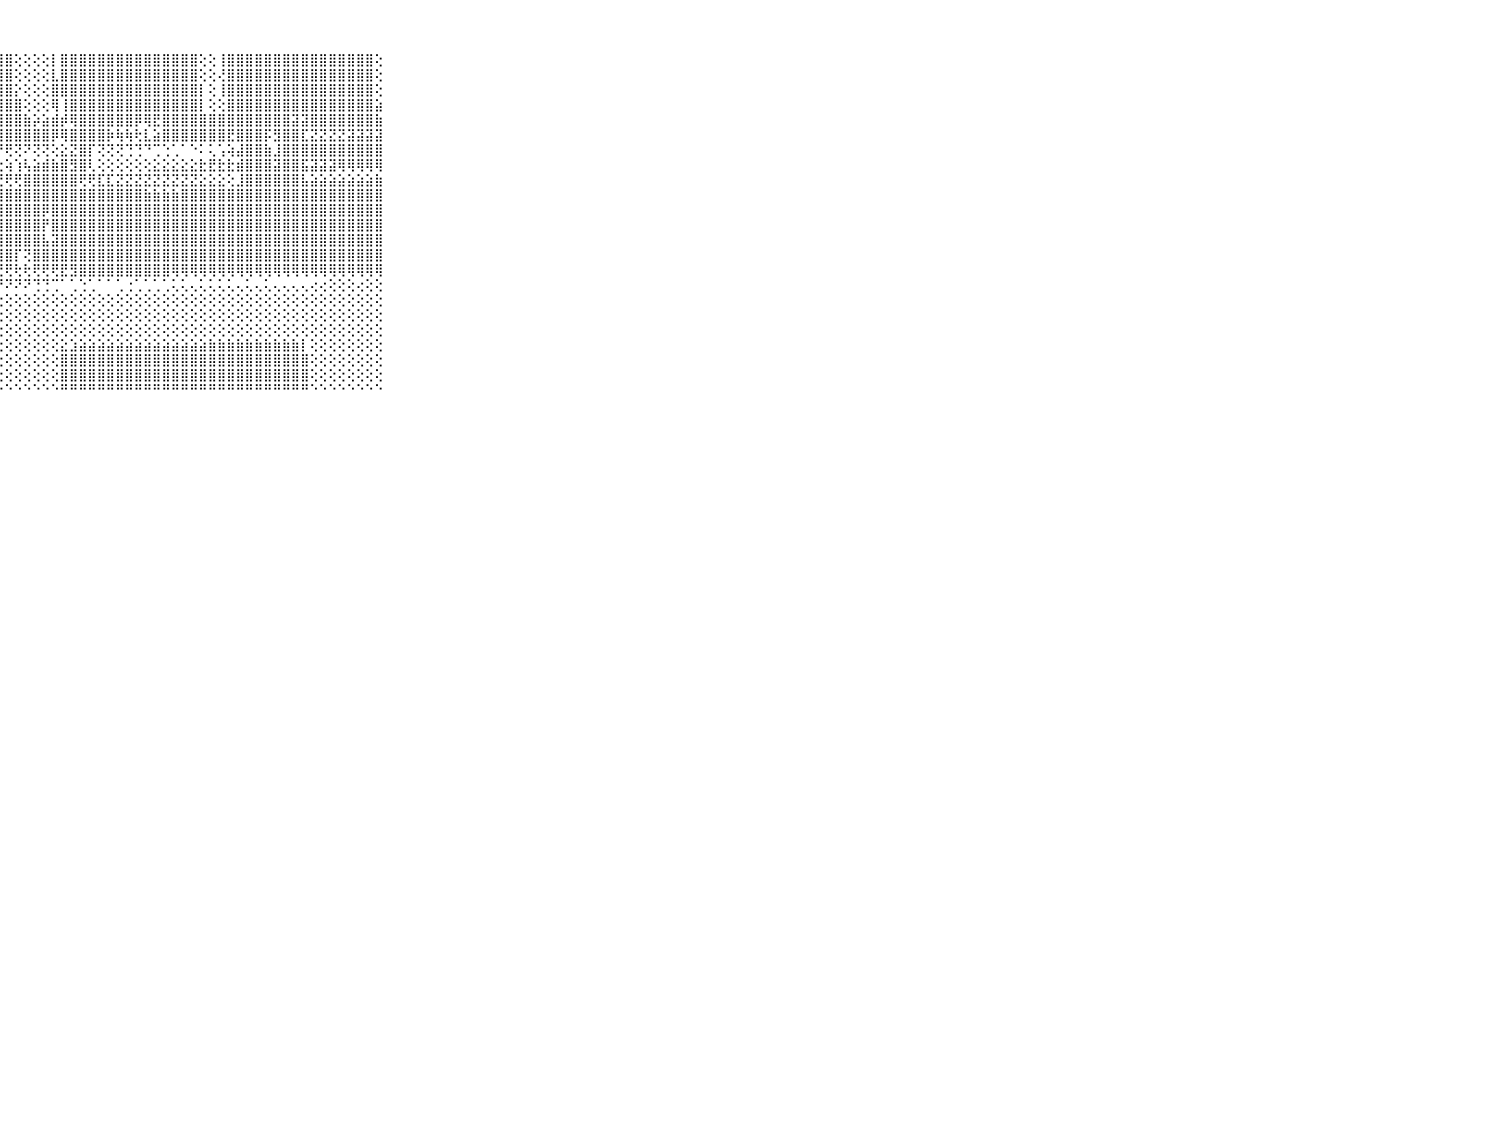

⠀⠀⠀⠀⠀⠀⠀⠀⠀⠀⠀⢕⢕⢕⢕⣿⣿⣿⣿⣿⣿⣿⣿⣿⣿⣿⣿⣿⣿⢕⢕⢕⢕⡇⣿⣿⣿⣿⣿⣿⣿⣿⣿⣿⣿⣿⣿⣿⣿⢕⢕⢸⣿⣿⣿⣿⣿⣿⣿⣿⣿⣿⣿⣿⣿⣿⣿⣿⢕⠀⠀⠀⠀⠀⠀⠀⠀⠀⠀⠀⠀
⠀⠀⠀⠀⠀⠀⠀⠀⠀⠀⠀⢕⢕⢕⢕⢻⣿⣿⣿⣿⣿⣿⣿⣿⣿⣿⣿⣿⣿⢕⢕⢕⢕⣇⣿⣿⣿⣿⣿⣿⣿⣿⣿⣿⣿⣿⣿⣿⣿⢕⢕⢜⣿⣿⣿⣿⣿⣿⣿⣿⣿⣿⣿⣿⣿⣿⣿⣿⢕⠀⠀⠀⠀⠀⠀⠀⠀⠀⠀⠀⠀
⠀⠀⠀⠀⠀⠀⠀⠀⠀⠀⠀⢱⢕⢕⢕⢸⣿⣿⣿⣿⣿⣿⣿⣿⣿⣿⣿⣿⣿⡕⢕⢕⢕⣿⣿⣿⣿⣿⣿⣿⣿⣿⣿⣿⣿⣿⣿⣿⣿⡇⢕⢸⣿⣿⣿⣿⣿⣿⣿⣿⣿⣿⣿⣿⣿⣿⣿⣿⢕⠀⠀⠀⠀⠀⠀⠀⠀⠀⠀⠀⠀
⠀⠀⠀⠀⠀⠀⠀⠀⠀⠀⠀⣸⢕⢝⡕⢸⣿⣿⣿⣿⣿⣿⣿⣿⣿⣿⣿⣿⣿⣿⢕⢕⢕⢿⢸⣿⣿⣿⣿⣿⣿⣿⣿⣿⣿⣿⣿⣿⣿⡇⢕⢕⣿⣿⣿⣿⣿⣿⣿⣿⣿⣿⣿⣿⣿⣿⣿⣿⣵⠀⠀⠀⠀⠀⠀⠀⠀⠀⠀⠀⠀
⠀⠀⠀⠀⠀⠀⠀⠀⠀⠀⠀⣽⣵⣼⣷⣼⣿⣿⣿⣿⣿⣿⣿⣿⣿⣿⣿⣿⣿⣿⣷⡵⣵⣾⡾⢿⣿⣿⣿⣿⣿⣿⡿⢿⣟⣿⣿⣿⣿⣿⣿⣿⣿⣿⣿⣿⣿⣿⣿⣽⣽⣿⣿⣿⣿⣿⣿⣿⣷⠀⠀⠀⠀⠀⠀⠀⠀⠀⠀⠀⠀
⠀⠀⠀⠀⠀⠀⠀⠀⠀⠀⠀⣾⣾⣾⣷⣷⣷⣾⣾⣾⣷⣷⣿⣿⣾⣿⣿⣿⣿⣿⣿⣿⣿⡿⢿⣿⣿⣿⣿⡷⢷⢷⢗⣇⣵⣿⣿⣿⣿⣿⣿⣿⣟⣿⣿⣿⡯⣻⣿⣿⣏⣝⣝⣝⣝⣽⣽⣽⣽⠀⠀⠀⠀⠀⠀⠀⠀⠀⠀⠀⠀
⠀⠀⠀⠀⠀⠀⠀⠀⠀⠀⠀⠿⠿⠟⠟⠟⠟⠟⠟⠟⠟⢟⠟⠟⠟⠟⢟⠟⢟⢝⠝⢝⢝⢕⣕⣝⣿⡏⢝⢝⢝⢙⢙⠙⢉⢑⢁⠁⠑⠅⢅⢡⢵⣼⣿⣿⣷⣸⣿⣿⣿⣿⣿⣿⣿⣿⣿⣿⣿⠀⠀⠀⠀⠀⠀⠀⠀⠀⠀⠀⠀
⠀⠀⠀⠀⠀⠀⠀⠀⠀⠀⠀⢄⣶⣾⣿⣿⣿⣷⣧⣵⣵⣵⣕⣕⣱⡕⡕⢕⢵⢱⢧⣵⣾⣷⣿⣻⣿⢇⢕⢕⢕⢕⢕⢕⣕⣕⣕⣕⣕⣗⣟⣗⣗⣾⣿⣿⣿⣽⣿⣿⣯⣽⣽⣽⢿⢿⢿⢿⢿⠀⠀⠀⠀⠀⠀⠀⠀⠀⠀⠀⠀
⠀⠀⠀⠀⠀⠀⠀⠀⠀⠀⠀⢳⣿⣿⣿⣿⣿⣿⣿⣿⣷⡷⢷⢗⢗⢗⢗⢞⢟⢟⣿⣿⣿⣿⣿⣿⢟⢟⣏⣏⣝⣝⣝⣝⣝⣝⣝⣝⣝⣕⣕⣕⢕⣸⣿⣿⣿⣿⣿⣿⣧⣵⣵⣵⣵⣵⣵⣵⣷⠀⠀⠀⠀⠀⠀⠀⠀⠀⠀⠀⠀
⠀⠀⠀⠀⠀⠀⠀⠀⠀⠀⠀⣾⣿⣿⣿⣿⣿⣿⣿⣿⣿⣿⣿⣷⣿⣿⣿⣻⣿⣿⣿⣿⣿⣿⣿⣿⣿⣿⣿⣿⣿⣿⣿⣷⣷⣷⣷⣿⣿⣿⣿⣿⣿⣿⣿⣿⣿⣿⣿⣿⣿⣿⣿⣿⣿⣿⣿⣿⣿⠀⠀⠀⠀⠀⠀⠀⠀⠀⠀⠀⠀
⠀⠀⠀⠀⠀⠀⠀⠀⠀⠀⠀⣿⣿⣿⣿⣿⣿⣿⣿⣿⣿⣿⣿⣿⣿⣿⣿⢸⣿⣿⣿⣿⡿⣿⣿⣿⣿⣿⣿⣿⣿⣿⣿⣿⣿⣿⣿⣿⣿⣿⣿⣿⣿⣿⣿⣿⣿⣿⣿⣿⣿⣿⣿⣿⣿⣿⣿⣿⣿⠀⠀⠀⠀⠀⠀⠀⠀⠀⠀⠀⠀
⠀⠀⠀⠀⠀⠀⠀⠀⠀⠀⠀⣿⣿⣿⣿⣿⣿⣿⣿⣿⣿⣿⣿⣿⣿⣿⣿⢸⣿⣿⣿⣿⡟⣿⣿⣿⣿⣿⣿⣿⣿⣿⣿⣿⣿⣿⣿⣿⣿⣿⣿⣿⣿⣿⣿⣿⣿⣿⣿⣿⣿⣿⣿⣿⣿⣿⣿⣿⣿⠀⠀⠀⠀⠀⠀⠀⠀⠀⠀⠀⠀
⠀⠀⠀⠀⠀⠀⠀⠀⠀⠀⠀⣿⣿⣿⣿⣿⣿⣿⣿⣿⣿⣿⣿⣿⣿⣿⣿⣼⣿⣿⣿⣿⣧⣽⣿⣿⣿⣿⣿⣿⣿⣿⣿⣿⣿⣿⣿⣿⣿⣿⣿⣿⣿⣿⣿⣿⣿⣿⣿⣿⣿⣿⣿⣿⣿⣿⣿⣿⣿⠀⠀⠀⠀⠀⠀⠀⠀⠀⠀⠀⠀
⠀⠀⠀⠀⠀⠀⠀⠀⠀⠀⠀⣿⣿⣿⣿⣿⣿⣿⣿⣿⣿⣿⣿⣿⣿⣿⣿⣿⣿⡏⢝⣿⣿⣿⣿⣿⣿⣿⣿⣿⣿⣿⣿⣿⣿⣿⣿⣿⣿⣿⣿⣿⣿⣿⣿⣿⣿⣿⣿⣿⣿⣿⣿⣿⣿⣿⣿⣿⣿⠀⠀⠀⠀⠀⠀⠀⠀⠀⠀⠀⠀
⠀⠀⠀⠀⠀⠀⠀⠀⠀⠀⠀⣿⣿⣿⣿⣿⣿⣿⣿⣿⣿⣿⣿⣿⡿⢿⢻⢟⢟⢗⢗⢟⢟⢟⣟⣻⣿⣿⣿⣿⣿⣿⣿⣿⣿⣿⢿⢿⢿⢿⢿⢿⢿⢿⢿⢿⢿⢿⢿⢿⢿⢿⢿⢿⢿⢿⢿⢿⢿⠀⠀⠀⠀⠀⠀⠀⠀⠀⠀⠀⠀
⠀⠀⠀⠀⠀⠀⠀⠀⠀⠀⠀⠛⠟⢟⢗⢟⣟⣟⣟⣛⡟⢛⢏⢝⠝⠝⠝⠝⠝⠝⠝⢙⢙⢉⠁⢁⢑⢁⠁⠁⢁⢐⢁⢁⢁⢁⢅⢅⢄⢅⢅⢅⢅⢄⢅⢄⢅⢄⢄⢄⢄⢔⢔⢕⢕⢕⢔⢕⢕⠀⠀⠀⠀⠀⠀⠀⠀⠀⠀⠀⠀
⠀⠀⠀⠀⠀⠀⠀⠀⠀⠀⠀⢀⢔⢄⢔⢔⢕⢕⢕⢝⢝⢝⢕⢕⢕⢕⢕⢕⢕⢕⢕⢕⢕⢕⢕⢕⢕⢕⢕⢕⢕⢕⢕⢕⢕⢕⢕⢕⢕⢕⢕⢕⢕⢕⢕⢕⢕⢕⢕⢕⢕⢕⢕⢕⢕⢕⢕⢕⢕⠀⠀⠀⠀⠀⠀⠀⠀⠀⠀⠀⠀
⠀⠀⠀⠀⠀⠀⠀⠀⠀⠀⠀⢀⢕⢕⢕⢕⢕⢕⢕⢕⢕⢕⢕⢕⢕⢕⢕⢕⢕⢕⢕⢕⢕⢕⢕⢕⢕⢕⢕⢕⢕⢕⢕⢕⢕⢕⢕⢕⢕⢕⢕⢕⢕⢕⢕⢕⢕⢕⢕⢕⢕⢕⢕⢕⢕⢕⢕⢕⢕⠀⠀⠀⠀⠀⠀⠀⠀⠀⠀⠀⠀
⠀⠀⠀⠀⠀⠀⠀⠀⠀⠀⠀⢕⢕⢕⢕⢕⢕⢕⢕⢕⢕⢕⢕⢕⢕⢕⢕⢕⢕⢕⢕⢕⢕⢕⢕⢕⢕⢕⢕⢕⢕⢕⢕⢕⢕⢕⢕⢕⢕⢕⢕⢕⢕⢕⢕⢕⢕⢕⢕⢕⢕⢕⢕⢕⢕⢕⢕⢕⢕⠀⠀⠀⠀⠀⠀⠀⠀⠀⠀⠀⠀
⠀⠀⠀⠀⠀⠀⠀⠀⠀⠀⠀⢕⢕⢕⢕⢕⢕⣕⣕⣗⣎⢝⢕⢕⢕⢕⢕⢕⢕⢕⢕⢕⢕⢕⣕⣱⣵⣵⣵⣵⣵⣵⣵⣵⣵⣵⣵⣵⣵⣵⣷⣷⣷⣷⣷⣷⣷⣷⣷⣷⡇⢕⢕⢕⢕⢕⢕⢕⢕⠀⠀⠀⠀⠀⠀⠀⠀⠀⠀⠀⠀
⠀⠀⠀⠀⠀⠀⠀⠀⠀⠀⠀⣿⣿⣿⣿⣿⣿⣿⣿⣿⣿⢕⢕⢕⢕⢕⢕⢕⢕⢕⢕⢕⢕⢕⣿⣿⣿⣿⣿⣿⣿⣿⣿⣿⣿⣿⣿⣿⣿⣿⣿⣿⣿⣿⣿⣿⣿⣿⣿⣿⣿⢕⢕⢕⢕⢕⢕⢕⢕⠀⠀⠀⠀⠀⠀⠀⠀⠀⠀⠀⠀
⠀⠀⠀⠀⠀⠀⠀⠀⠀⠀⠀⣿⣿⣿⣿⣿⣿⣿⣿⣿⣿⢕⢕⢕⢕⢕⢕⢕⢕⢕⢕⢕⢕⢕⣿⣿⣿⣿⣿⣿⣿⣿⣿⣿⣿⣿⣿⣿⣿⣿⣿⣿⣿⣿⣿⣿⣿⣿⣿⣿⣿⢕⢕⢕⢕⢕⢕⢕⢕⠀⠀⠀⠀⠀⠀⠀⠀⠀⠀⠀⠀
⠀⠀⠀⠀⠀⠀⠀⠀⠀⠀⠀⠛⠛⠛⠛⠛⠛⠛⠛⠛⠛⠑⠑⠑⠑⠑⠑⠑⠑⠑⠑⠑⠑⠑⠛⠛⠛⠛⠛⠛⠛⠛⠛⠛⠛⠛⠛⠛⠛⠛⠛⠛⠛⠛⠛⠛⠛⠛⠛⠛⠛⠑⠑⠑⠑⠑⠑⠑⠑⠀⠀⠀⠀⠀⠀⠀⠀⠀⠀⠀⠀